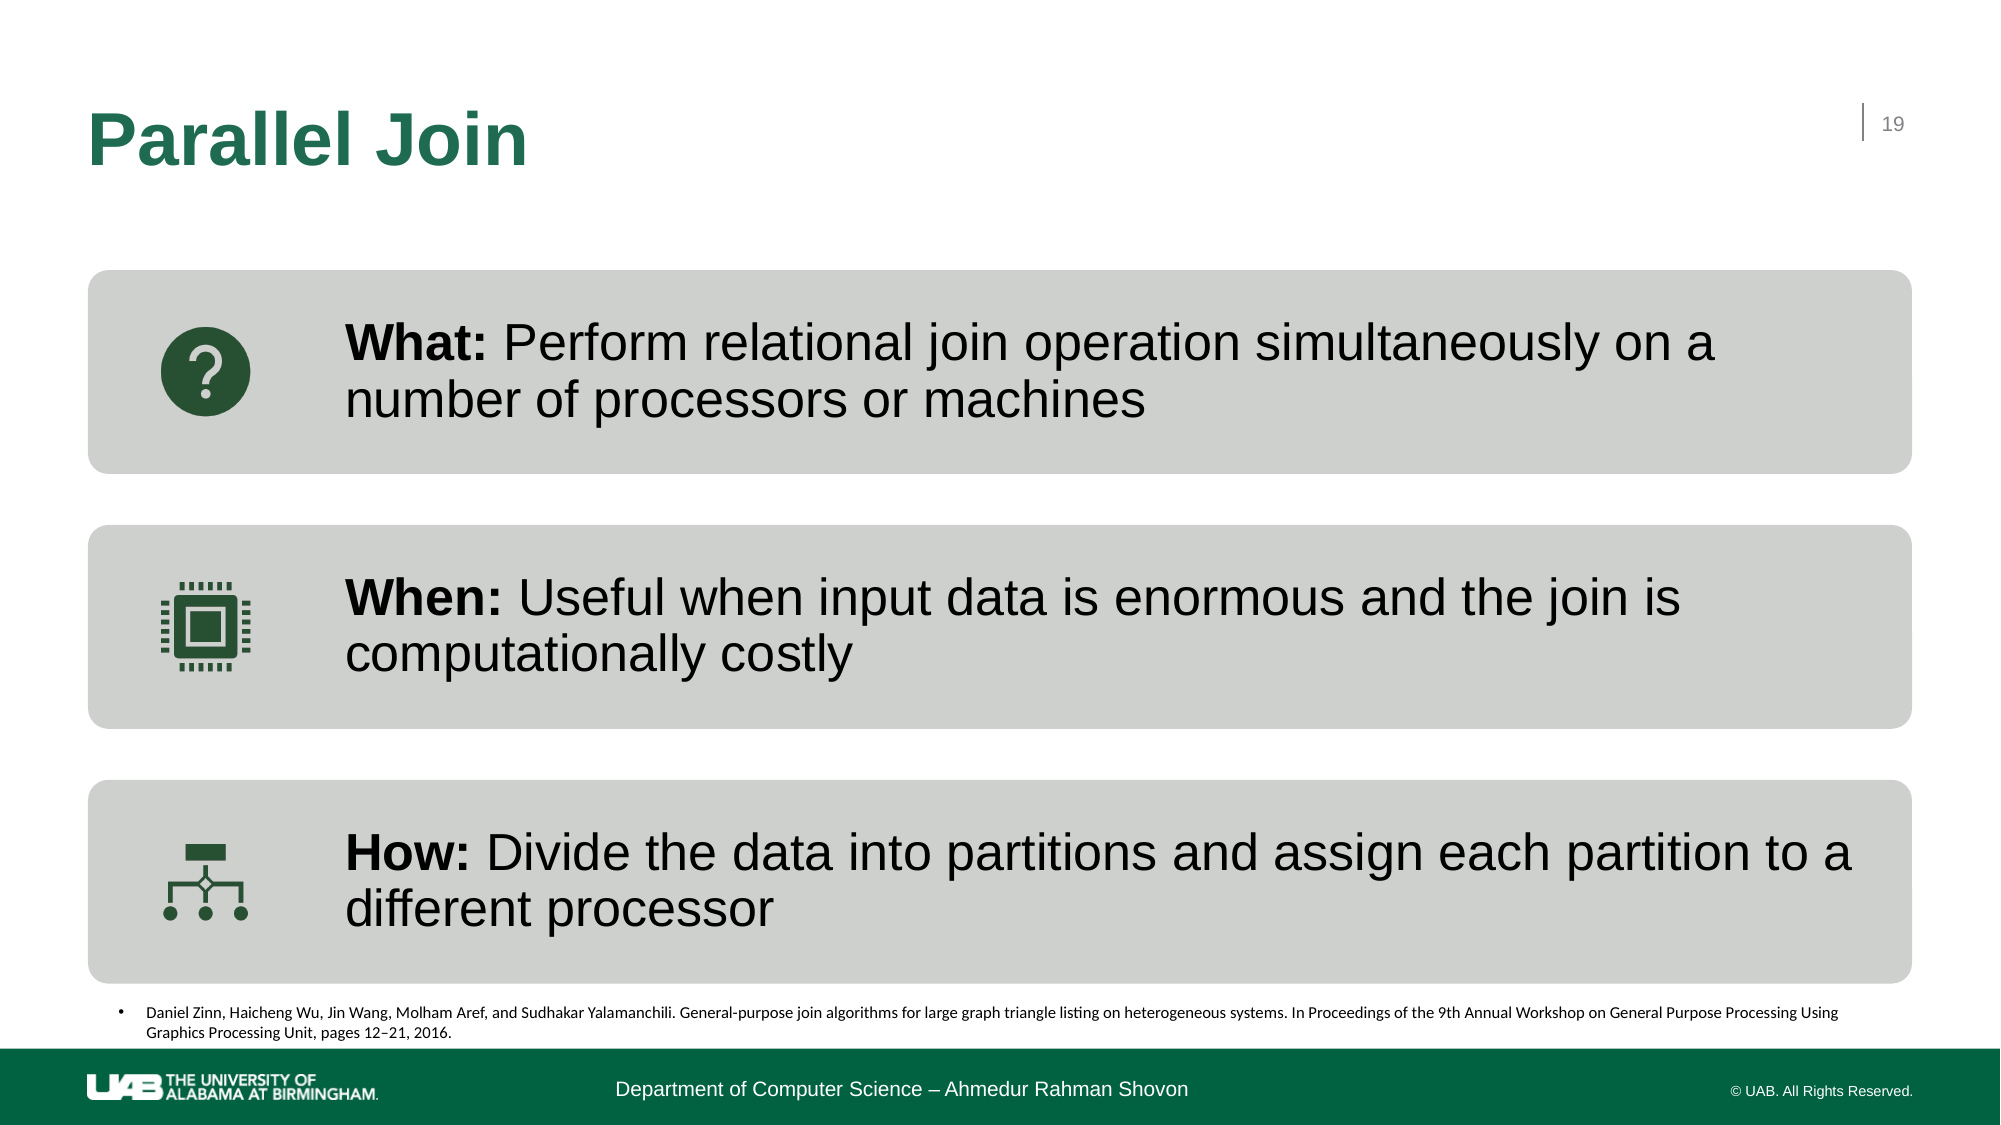

# Parallel Join
19
What: Perform relational join operation simultaneously on a number of processors or machines
When: Useful when input data is enormous and the join is computationally costly
How: Divide the data into partitions and assign each partition to a different processor
Daniel Zinn, Haicheng Wu, Jin Wang, Molham Aref, and Sudhakar Yalamanchili. General-purpose join algorithms for large graph triangle listing on heterogeneous systems. In Proceedings of the 9th Annual Workshop on General Purpose Processing Using Graphics Processing Unit, pages 12–21, 2016.
Department of Computer Science – Ahmedur Rahman Shovon